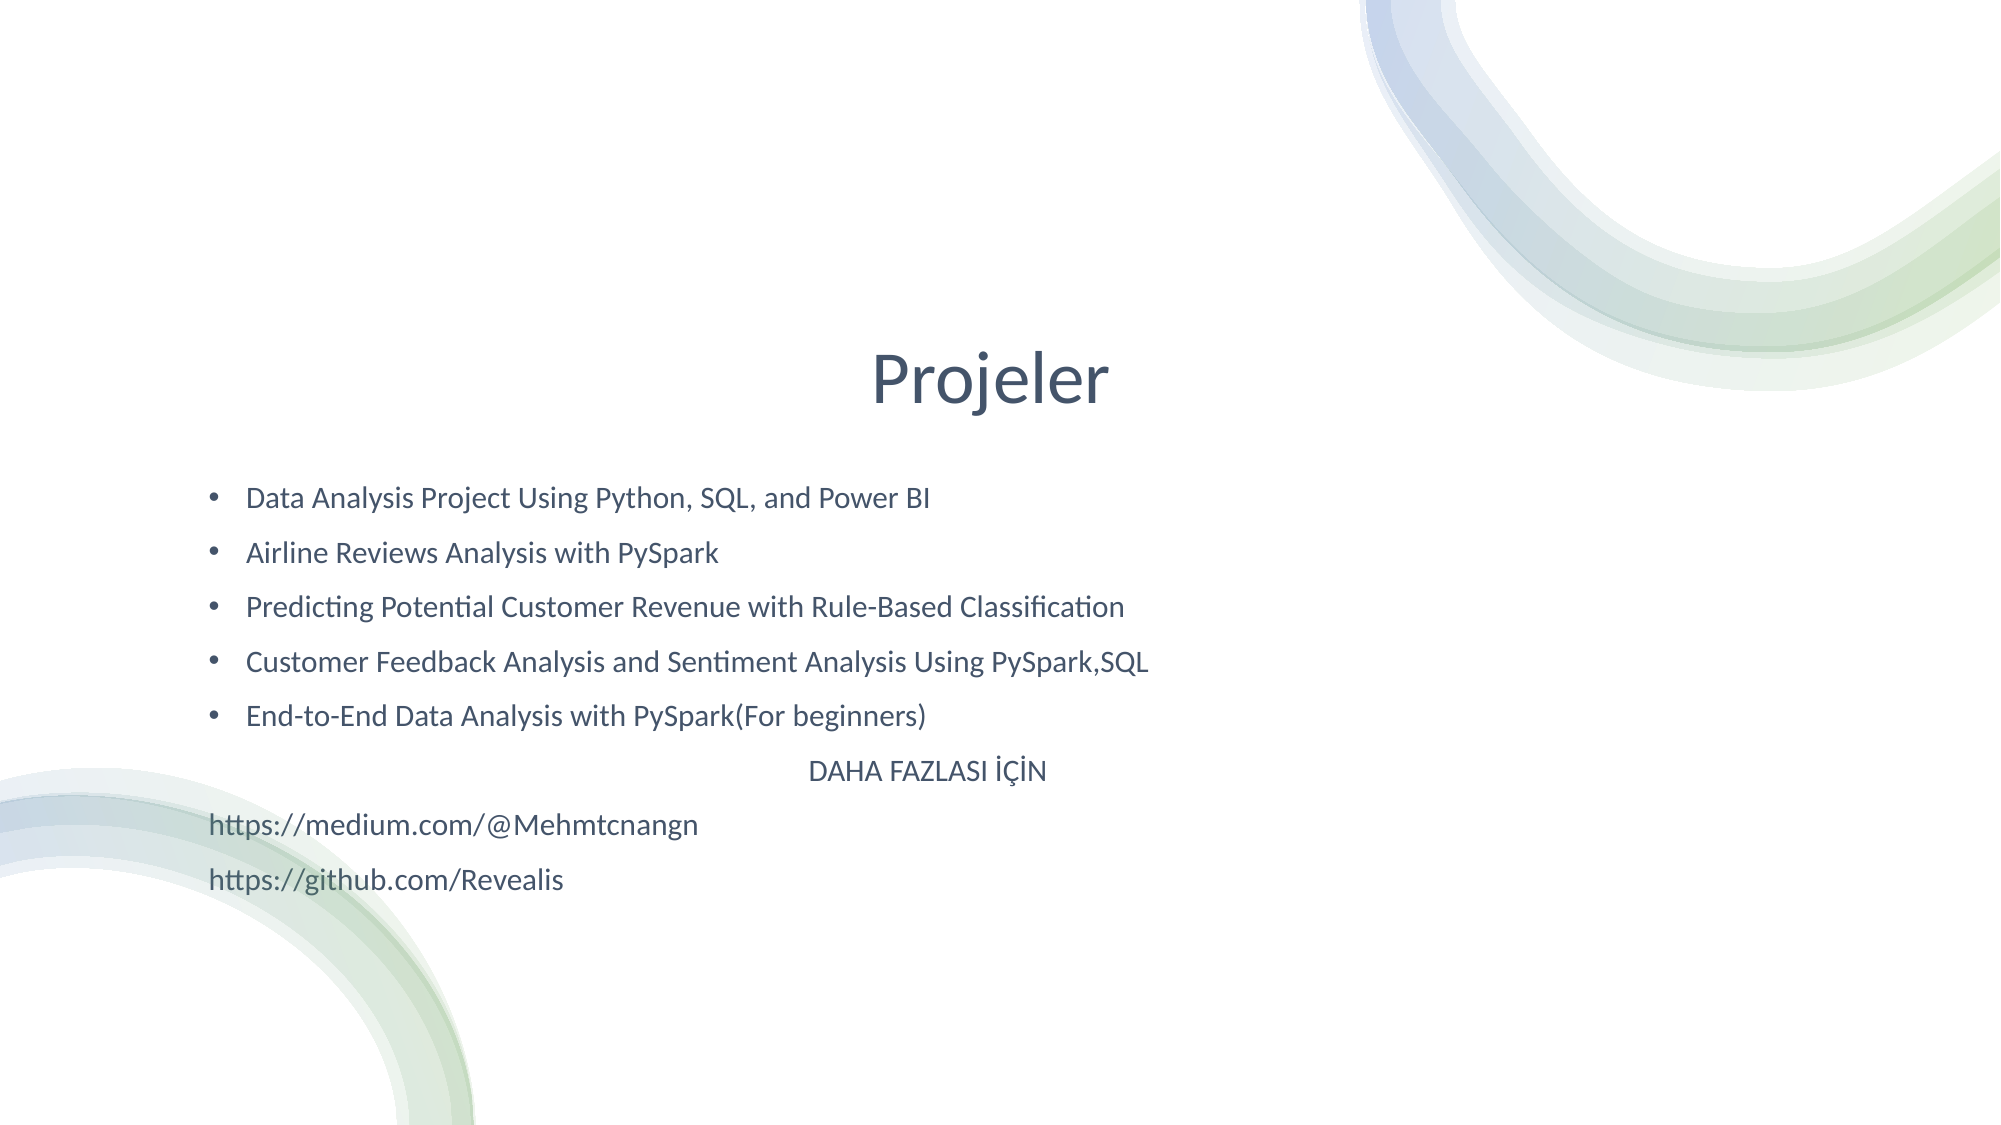

# Projeler
Data Analysis Project Using Python, SQL, and Power BI
Airline Reviews Analysis with PySpark
Predicting Potential Customer Revenue with Rule-Based Classification
Customer Feedback Analysis and Sentiment Analysis Using PySpark,SQL
End-to-End Data Analysis with PySpark(For beginners)
				DAHA FAZLASI İÇİN
https://medium.com/@Mehmtcnangn
https://github.com/Revealis